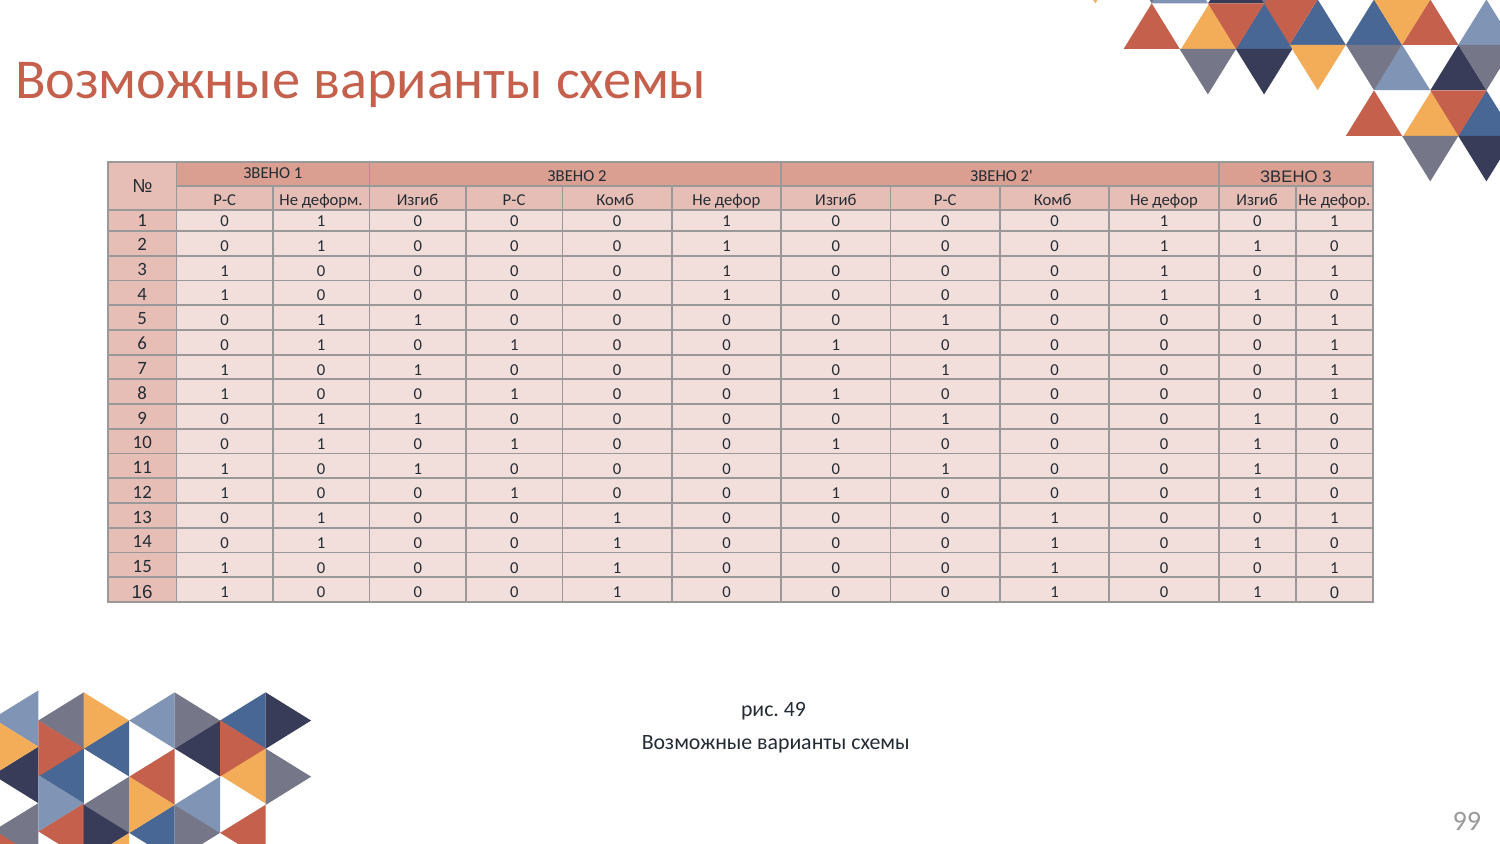

Возможные варианты схемы
| № | ЗВЕНО 1 |  | ЗВЕНО 2 |  |  |  | ЗВЕНО 2' |  |  |  | ЗВЕНО 3 |  |
| --- | --- | --- | --- | --- | --- | --- | --- | --- | --- | --- | --- | --- |
|  | Р-C | Не деформ. | Изгиб | Р-C | Комб | Не дефор | Изгиб | Р-C | Комб | Не дефор | Изгиб | Не дефор. |
| 1 | 0 | 1 | 0 | 0 | 0 | 1 | 0 | 0 | 0 | 1 | 0 | 1 |
| 2 | 0 | 1 | 0 | 0 | 0 | 1 | 0 | 0 | 0 | 1 | 1 | 0 |
| 3 | 1 | 0 | 0 | 0 | 0 | 1 | 0 | 0 | 0 | 1 | 0 | 1 |
| 4 | 1 | 0 | 0 | 0 | 0 | 1 | 0 | 0 | 0 | 1 | 1 | 0 |
| 5 | 0 | 1 | 1 | 0 | 0 | 0 | 0 | 1 | 0 | 0 | 0 | 1 |
| 6 | 0 | 1 | 0 | 1 | 0 | 0 | 1 | 0 | 0 | 0 | 0 | 1 |
| 7 | 1 | 0 | 1 | 0 | 0 | 0 | 0 | 1 | 0 | 0 | 0 | 1 |
| 8 | 1 | 0 | 0 | 1 | 0 | 0 | 1 | 0 | 0 | 0 | 0 | 1 |
| 9 | 0 | 1 | 1 | 0 | 0 | 0 | 0 | 1 | 0 | 0 | 1 | 0 |
| 10 | 0 | 1 | 0 | 1 | 0 | 0 | 1 | 0 | 0 | 0 | 1 | 0 |
| 11 | 1 | 0 | 1 | 0 | 0 | 0 | 0 | 1 | 0 | 0 | 1 | 0 |
| 12 | 1 | 0 | 0 | 1 | 0 | 0 | 1 | 0 | 0 | 0 | 1 | 0 |
| 13 | 0 | 1 | 0 | 0 | 1 | 0 | 0 | 0 | 1 | 0 | 0 | 1 |
| 14 | 0 | 1 | 0 | 0 | 1 | 0 | 0 | 0 | 1 | 0 | 1 | 0 |
| 15 | 1 | 0 | 0 | 0 | 1 | 0 | 0 | 0 | 1 | 0 | 0 | 1 |
| 16 | 1 | 0 | 0 | 0 | 1 | 0 | 0 | 0 | 1 | 0 | 1 | 0 |
рис. 49
Возможные варианты схемы

99